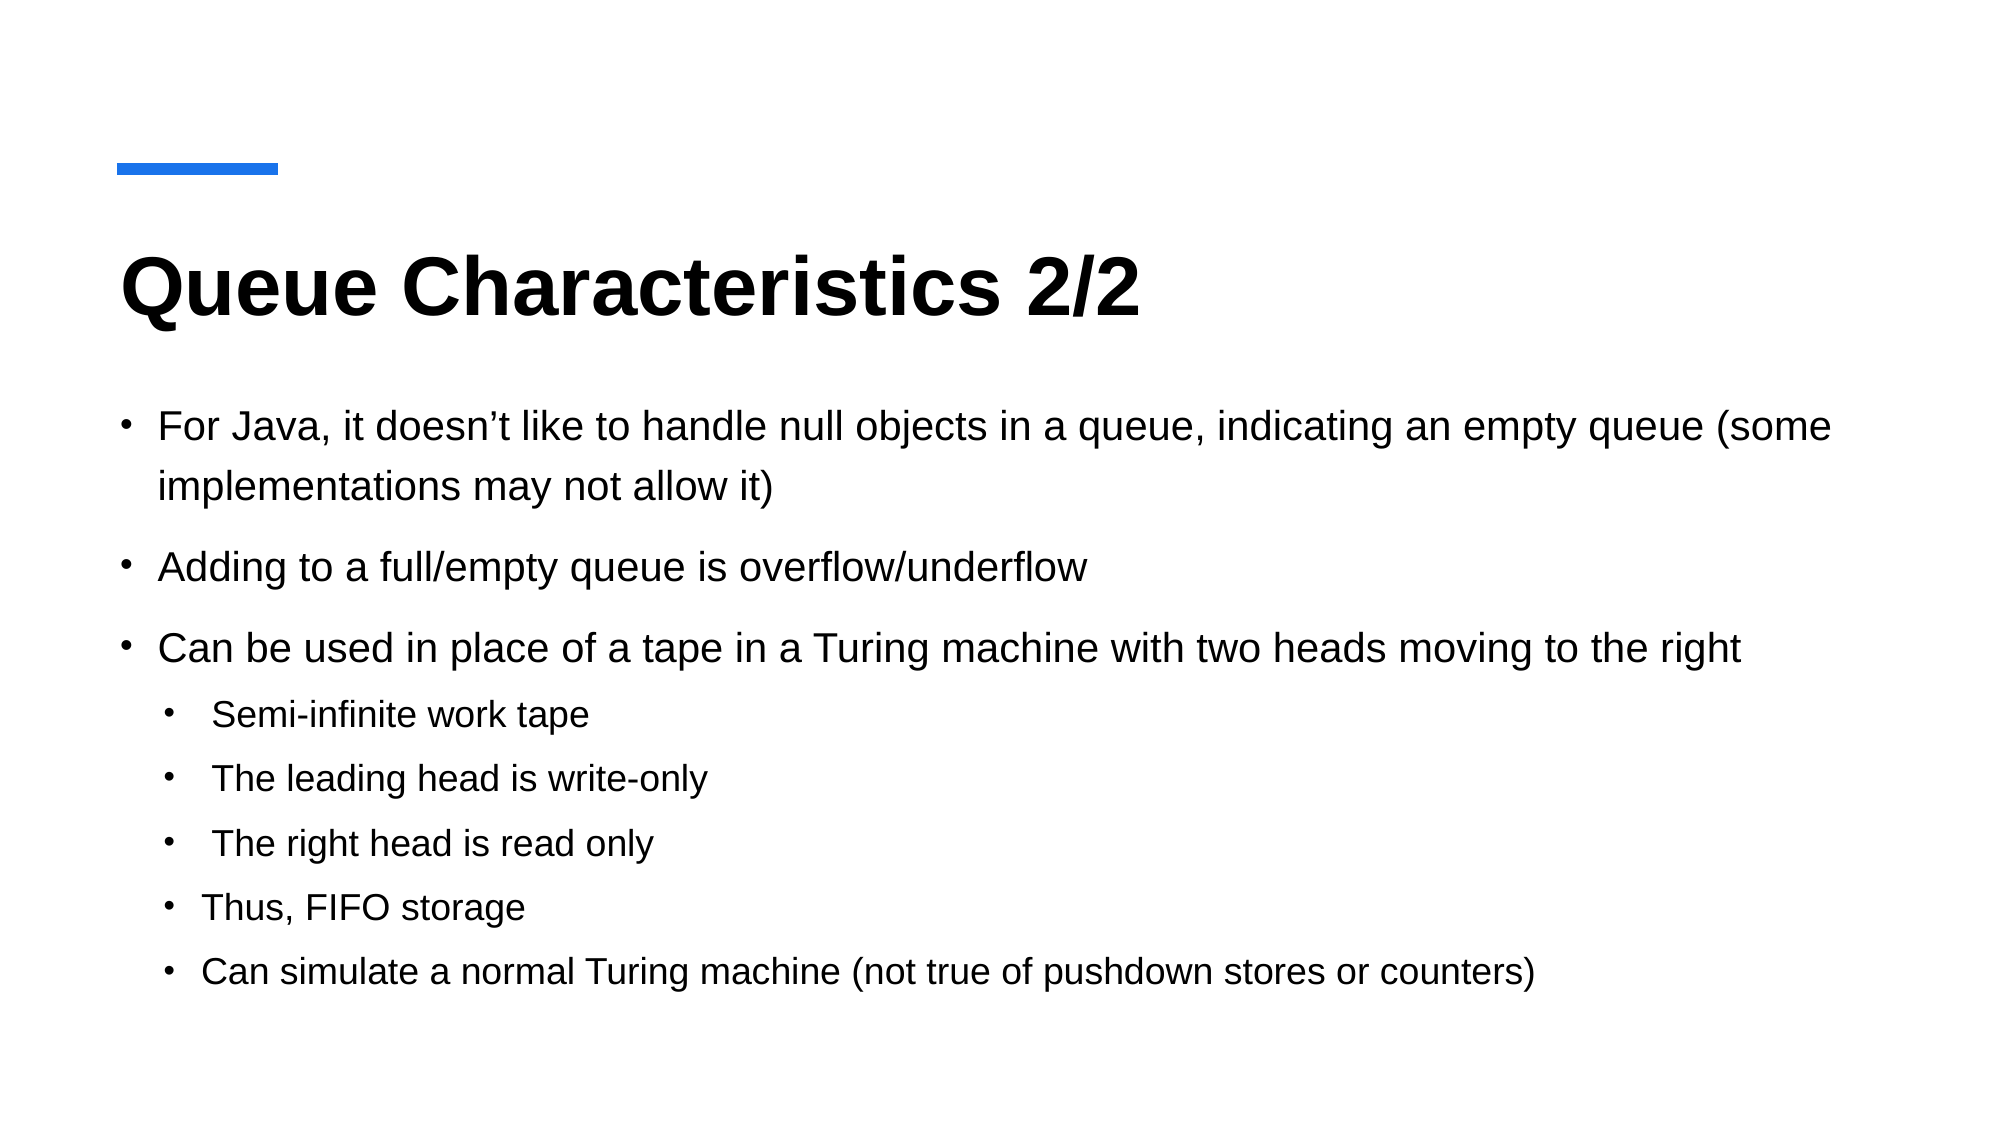

# Queue Characteristics 2/2
For Java, it doesn’t like to handle null objects in a queue, indicating an empty queue (some implementations may not allow it)
Adding to a full/empty queue is overflow/underflow
Can be used in place of a tape in a Turing machine with two heads moving to the right
 Semi-infinite work tape
 The leading head is write-only
 The right head is read only
Thus, FIFO storage
Can simulate a normal Turing machine (not true of pushdown stores or counters)